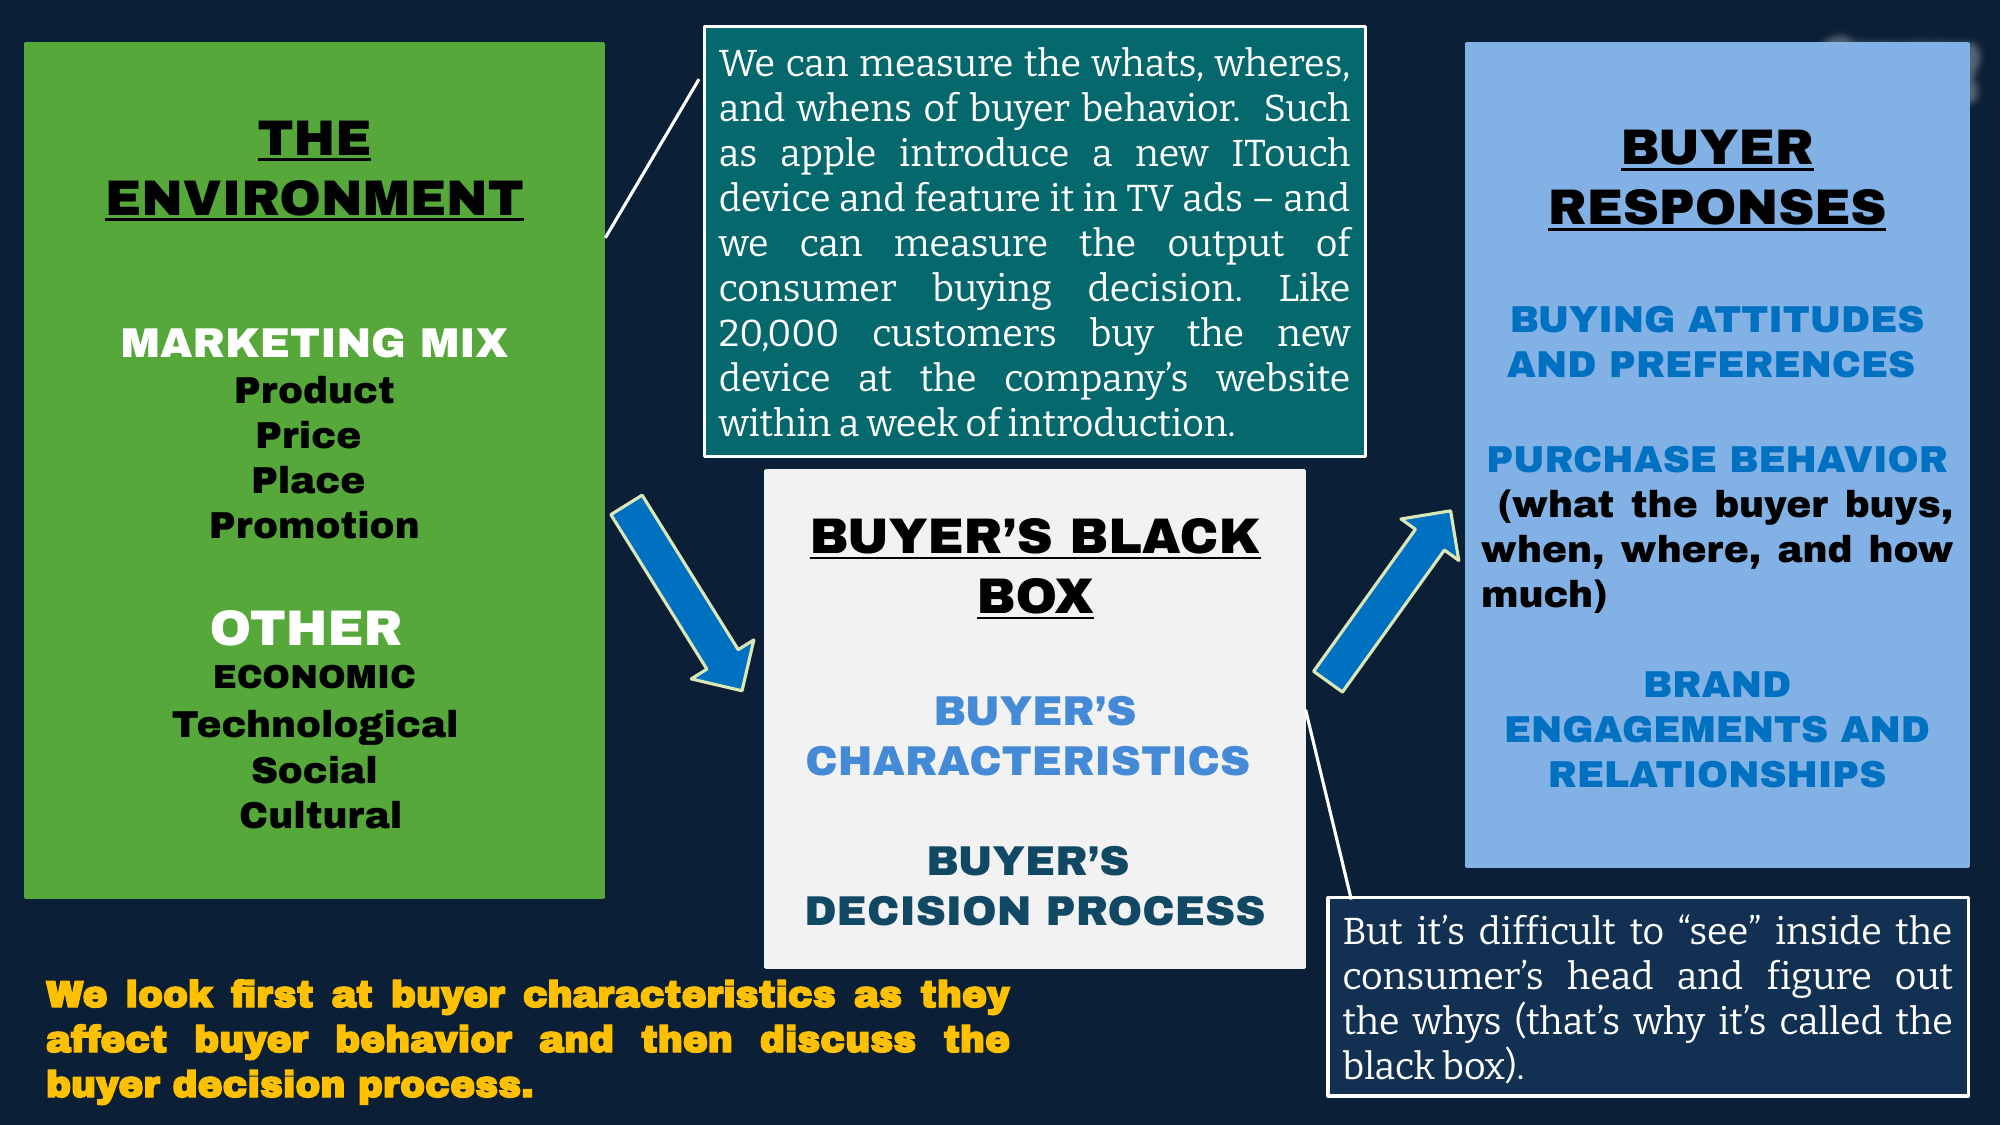

We can measure the whats, wheres, and whens of buyer behavior.  Such as apple introduce a new ITouch device and feature it in TV ads – and we can measure the output of consumer buying decision. Like 20,000 customers buy the new device at the company’s website within a week of introduction.
THE ENVIRONMENT

MARKETING MIX
 Product
Price
Place
Promotion

OTHER
ECONOMIC
 Technological
Social
 Cultural
BUYER RESPONSES

BUYING ATTITUDES AND PREFERENCES

PURCHASE BEHAVIOR
 (what the buyer buys, when, where, and how much)

BRAND ENGAGEMENTS AND RELATIONSHIPS
BUYER’S BLACK BOX

BUYER’S CHARACTERISTICS

BUYER’S
DECISION PROCESS

But it’s difficult to “see” inside the consumer’s head and ﬁgure out the whys (that’s why it’s called the black box).
We look first at buyer characteristics as they affect buyer behavior and then discuss the buyer decision process.